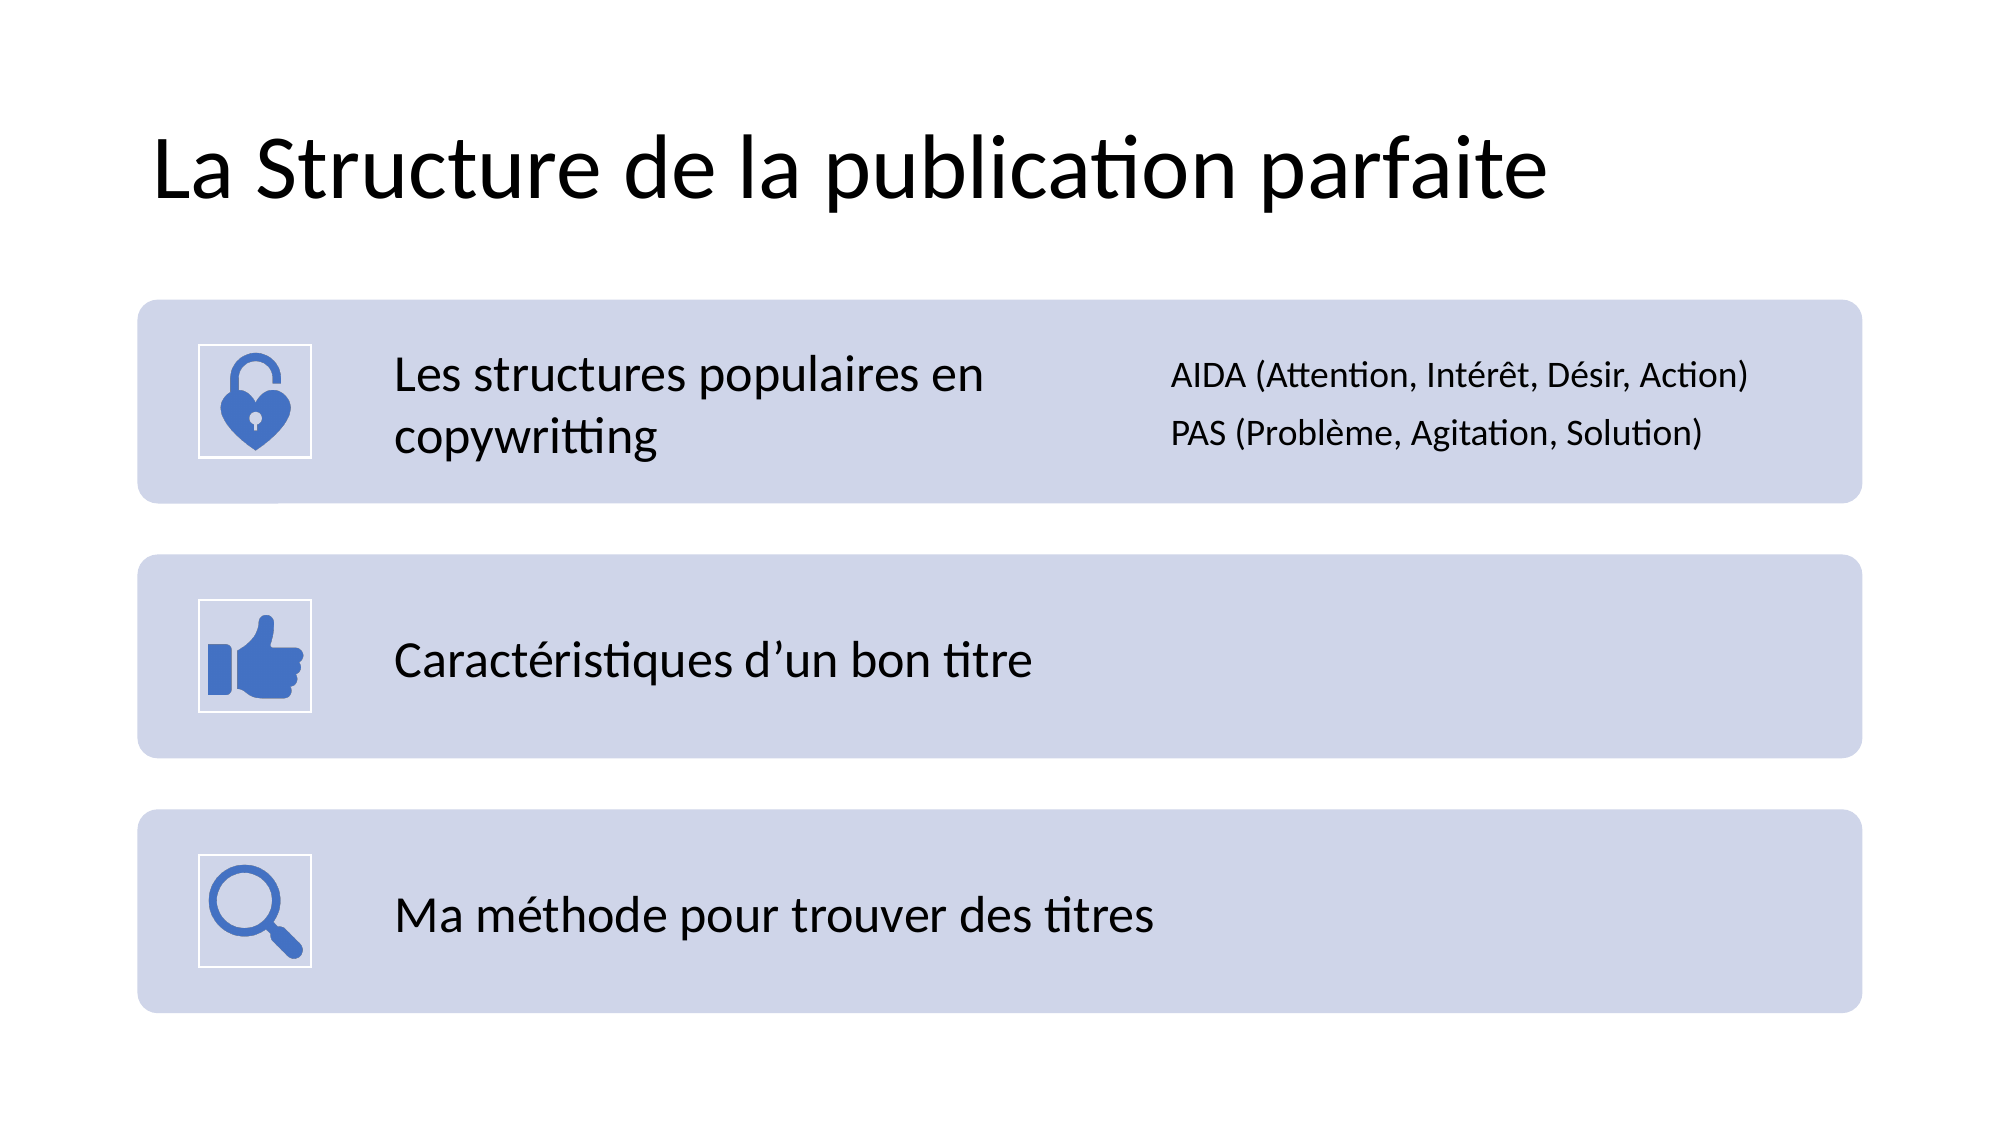

# La Structure de la publication parfaite

Les structures populaires en copywritting
AIDA (Attention, Intérêt, Désir, Action)
PAS (Problème, Agitation, Solution)

Caractéristiques d’un bon titre

Ma méthode pour trouver des titres